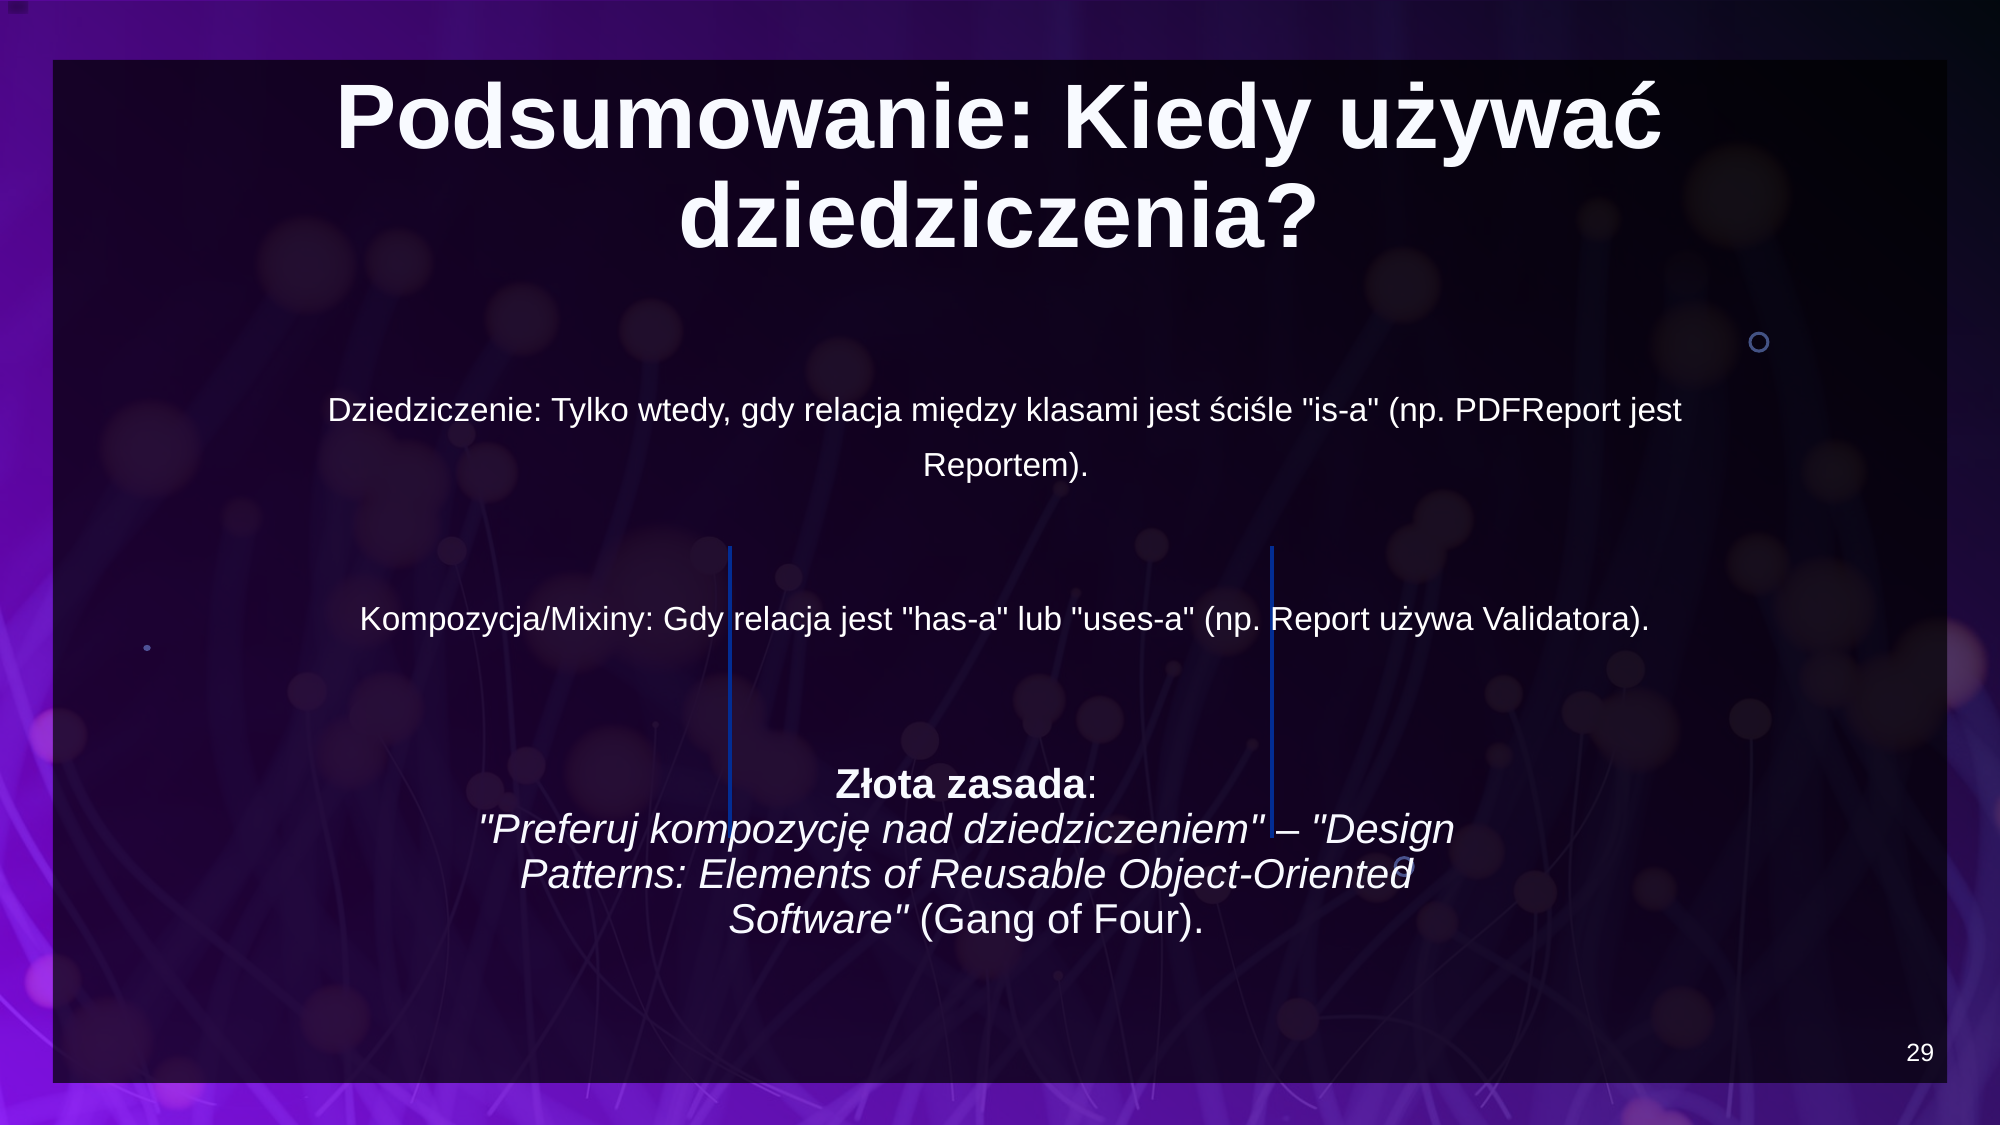

# Podsumowanie: Kiedy używać dziedziczenia?
Dziedziczenie: Tylko wtedy, gdy relacja między klasami jest ściśle "is-a" (np. PDFReport jest Reportem).

Kompozycja/Mixiny: Gdy relacja jest "has-a" lub "uses-a" (np. Report używa Validatora).

Złota zasada:
"Preferuj kompozycję nad dziedziczeniem" – "Design Patterns: Elements of Reusable Object-Oriented Software" (Gang of Four).
29